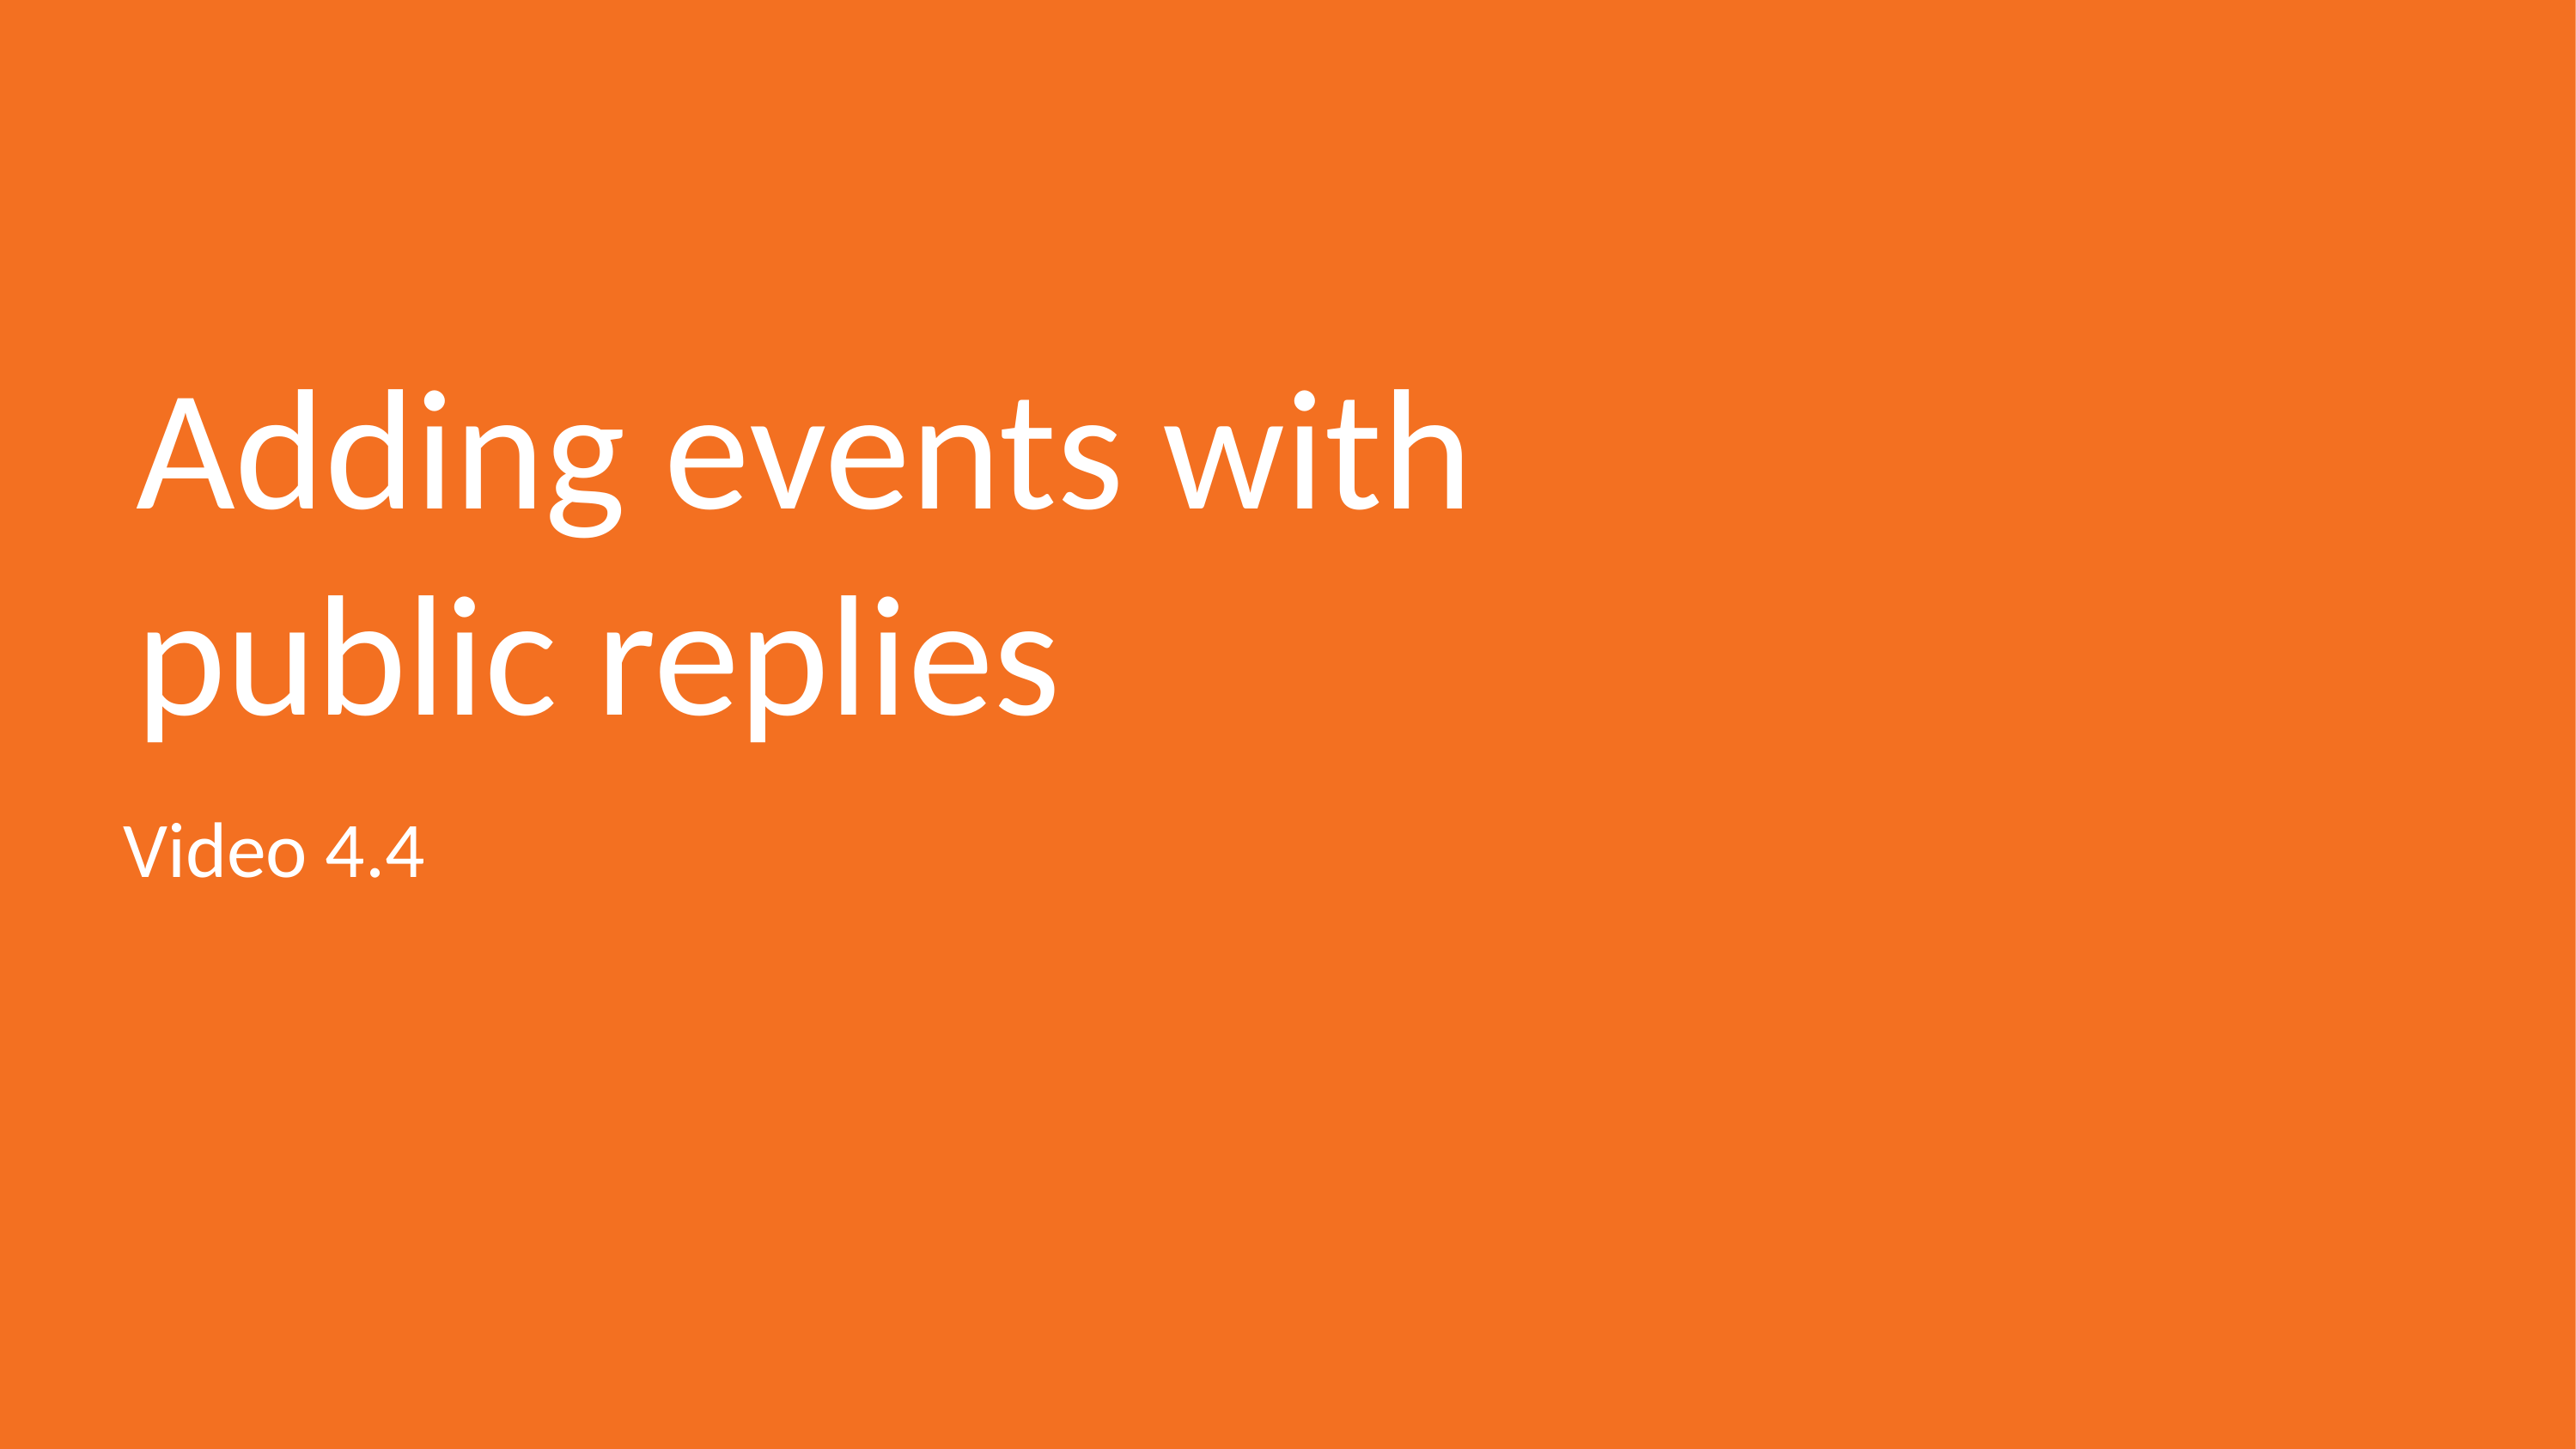

# Adding events with public replies
Video 4.4